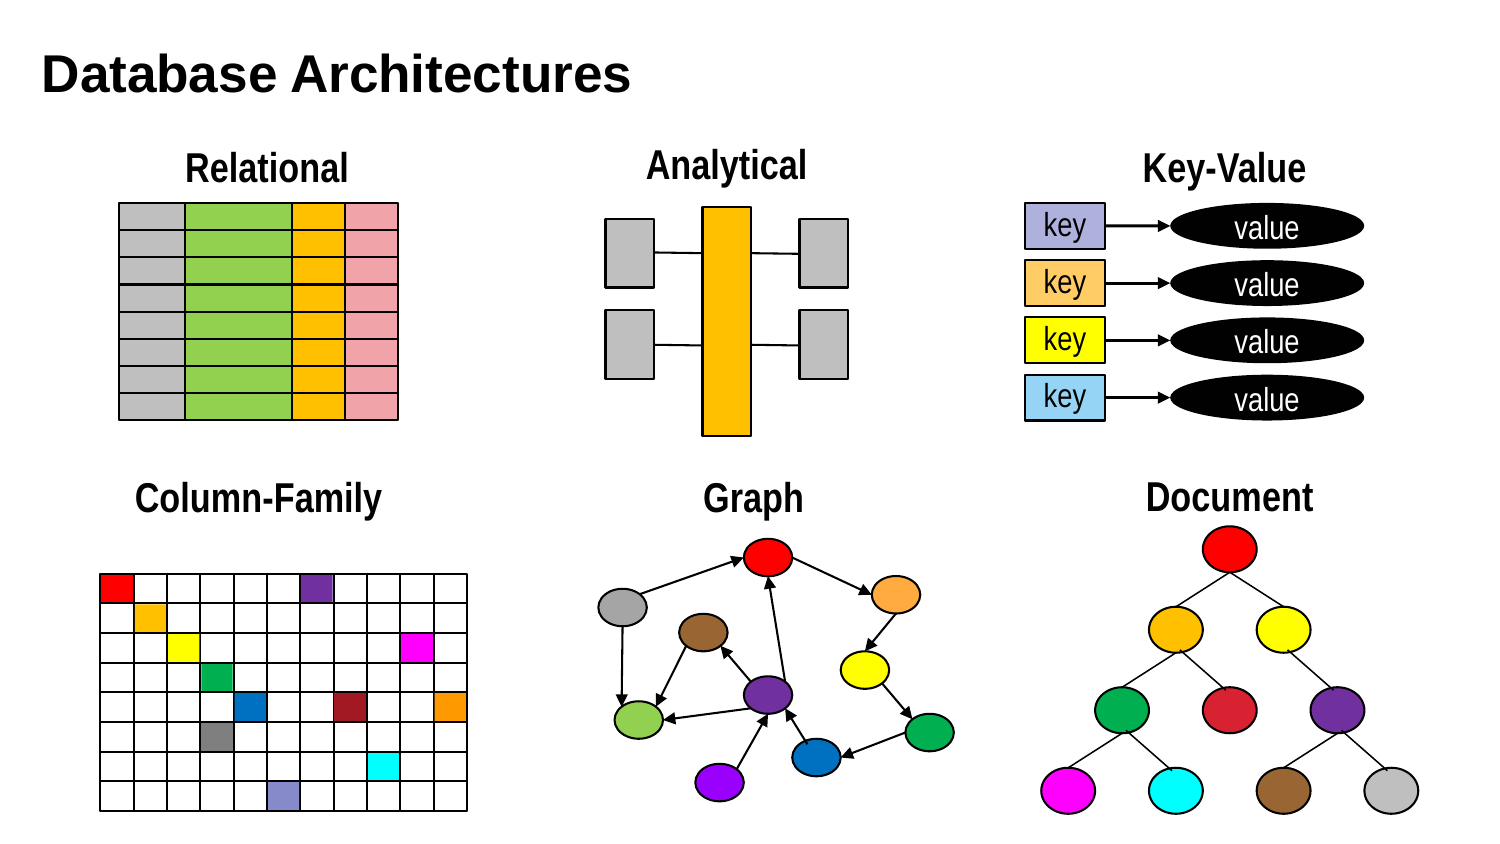

# Database Architectures
Analytical
Relational
Key-Value
key
value
key
value
key
value
key
value

Document
Column-Family
Graph

42